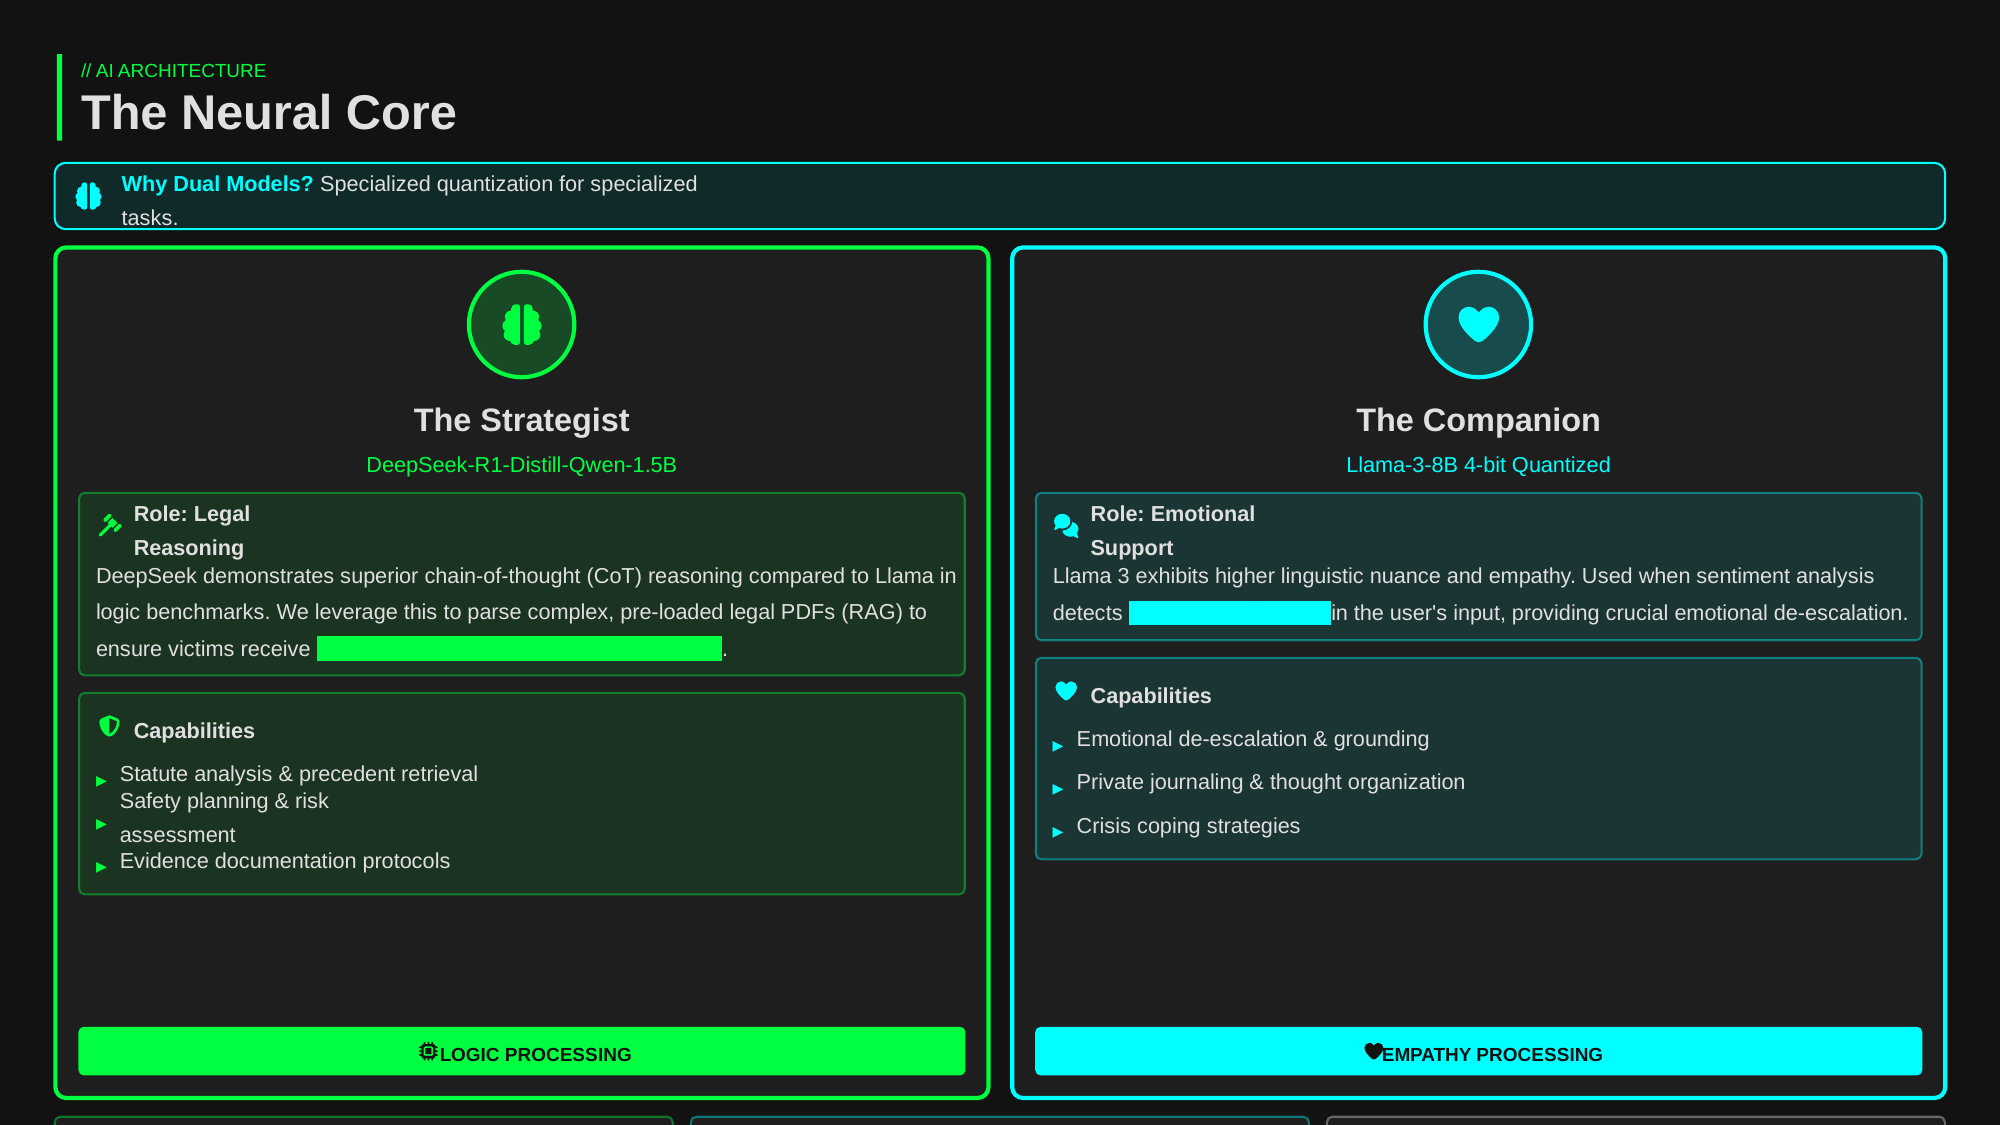

// AI ARCHITECTURE
The Neural Core

Why Dual Models? Specialized quantization for specialized tasks.

The Strategist
The Companion
DeepSeek-R1-Distill-Qwen-1.5B
Llama-3-8B 4-bit Quantized

Role: Legal Reasoning
Role: Emotional Support

DeepSeek demonstrates superior chain-of-thought (CoT) reasoning compared to Llama in logic benchmarks. We leverage this to parse complex, pre-loaded legal PDFs (RAG) to ensure victims receive accurate, non-hallucinated legal protocols .
Llama 3 exhibits higher linguistic nuance and empathy. Used when sentiment analysis detects high anxiety/distress in the user's input, providing crucial emotional de-escalation.

Capabilities

Capabilities

Emotional de-escalation & grounding
▸
Statute analysis & precedent retrieval
▸
Private journaling & thought organization
▸
Safety planning & risk assessment
▸
Crisis coping strategies
▸
Evidence documentation protocols
▸

LOGIC PROCESSING
EMPATHY PROCESSING

// STRATEGIST METRICS
// COMPANION METRICS
// TOTAL FOOTPRINT
1.5B parameters | RAG-enabled | Legal PDF corpus
8B parameters | 4-bit quantized | Sentiment analysis
~4.2GB storage | <6GB RAM | <50MB idle